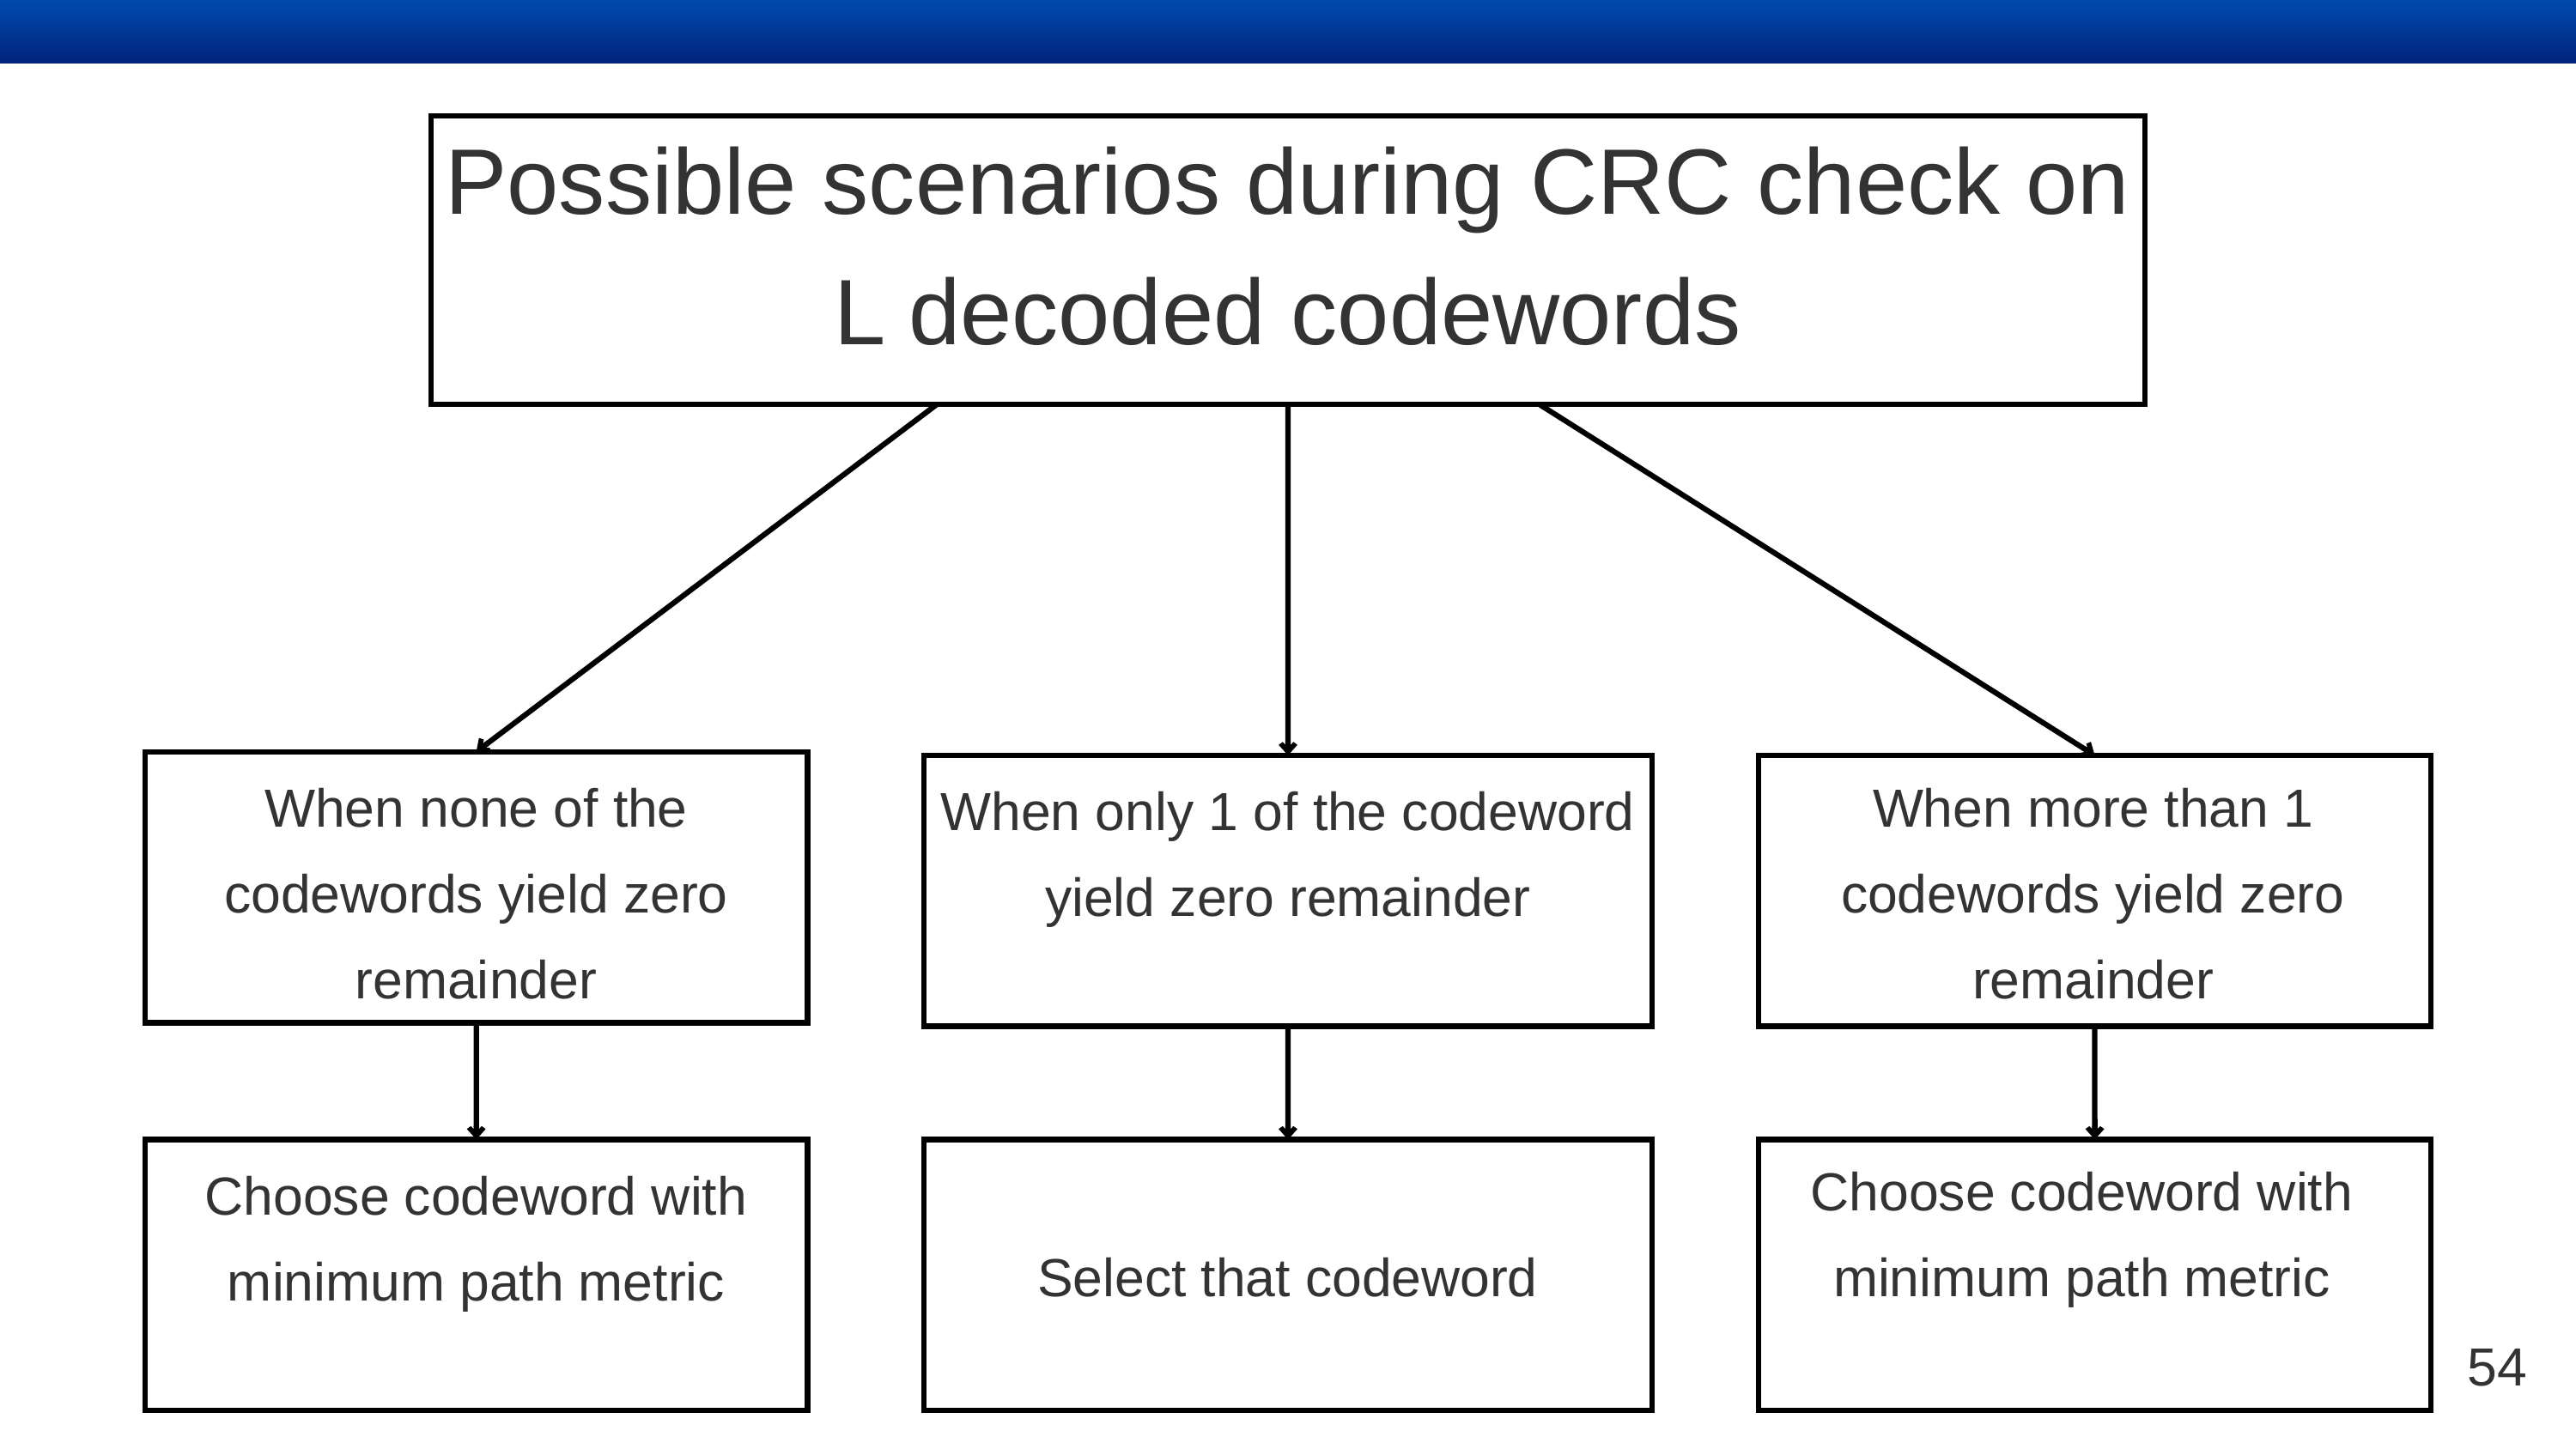

Possible scenarios during CRC check on L decoded codewords

When none of the codewords yield zero remainder
When more than 1 codewords yield zero remainder

When only 1 of the codeword yield zero remainder

Choose codeword with minimum path metric
Choose codeword with minimum path metric

Select that codeword
54